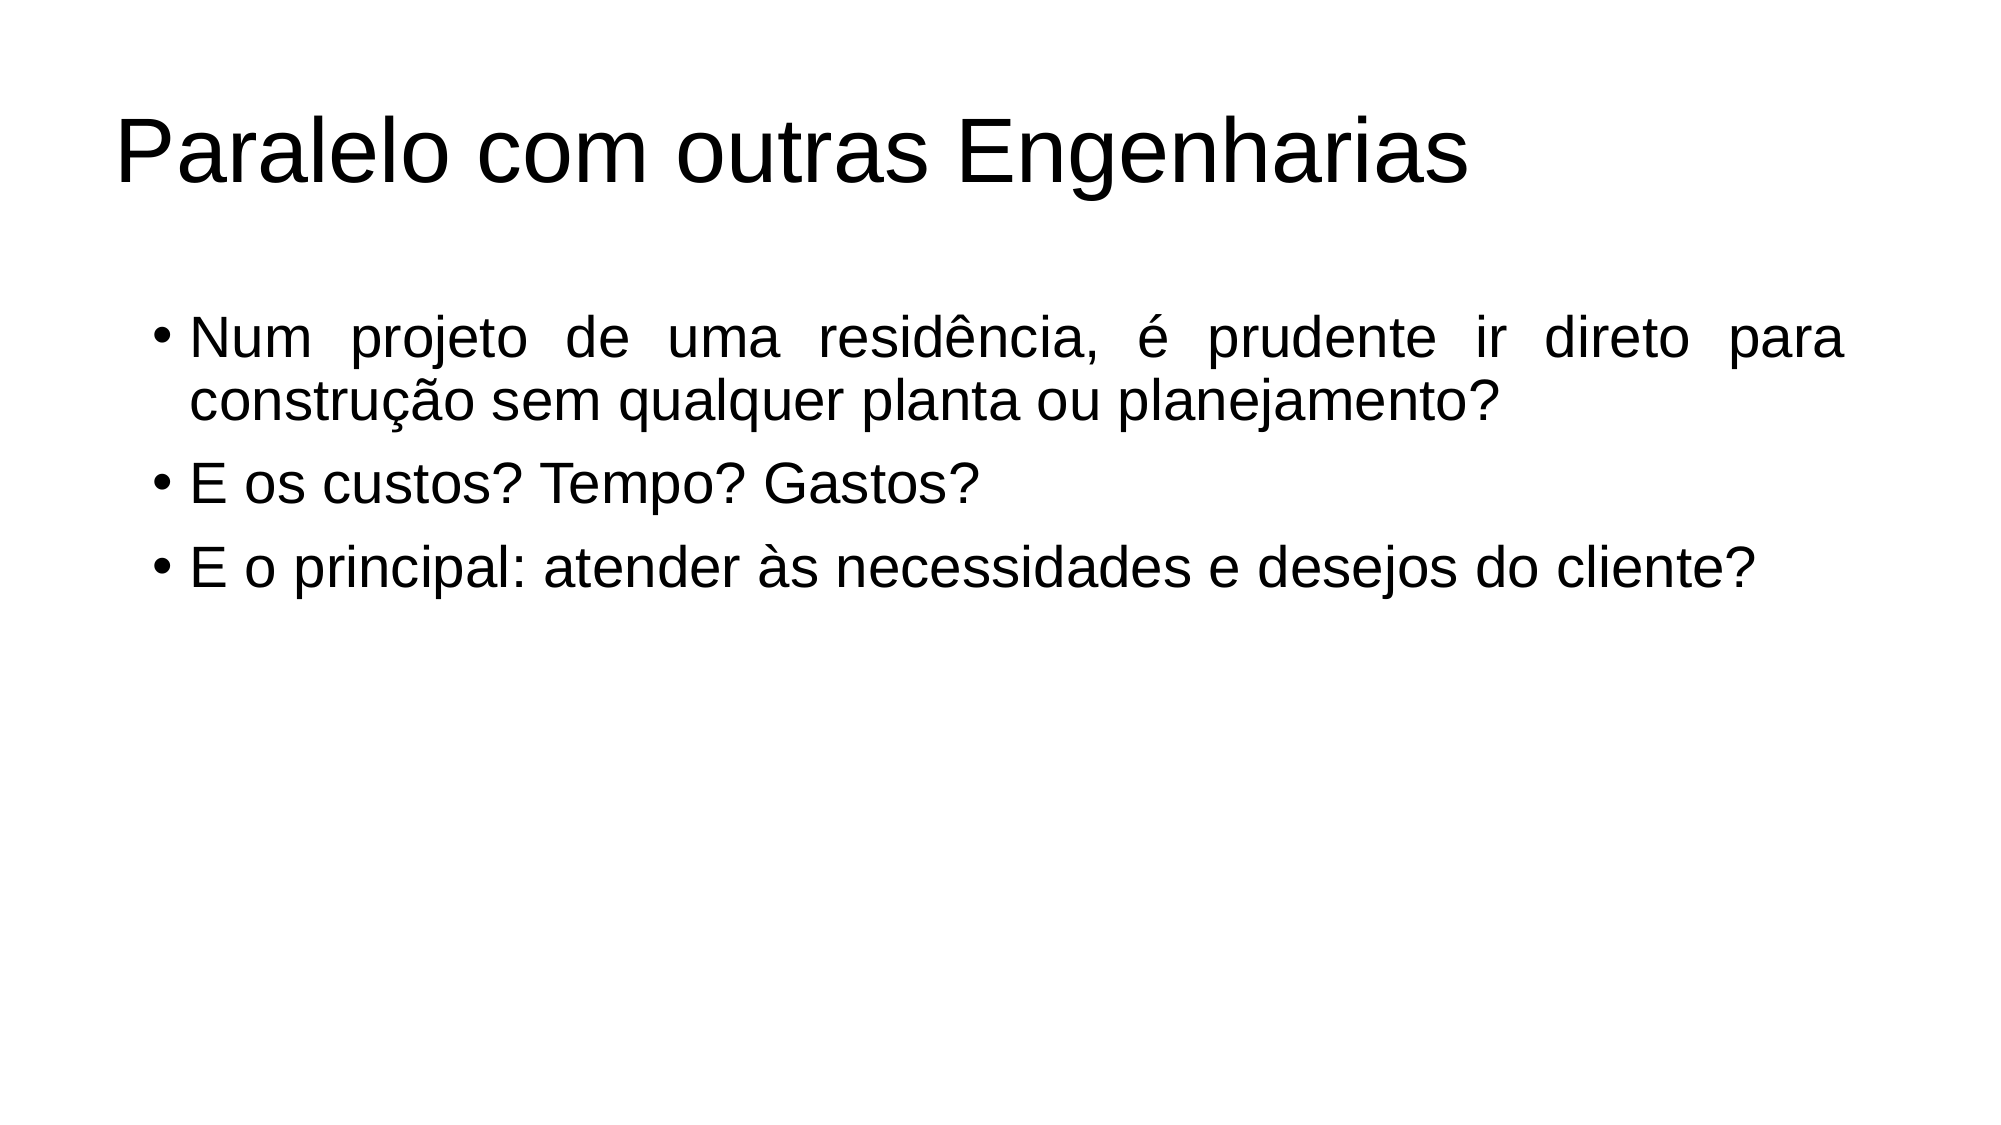

# Paralelo com outras Engenharias
Num projeto de uma residência, é prudente ir direto para construção sem qualquer planta ou planejamento?
E os custos? Tempo? Gastos?
E o principal: atender às necessidades e desejos do cliente?